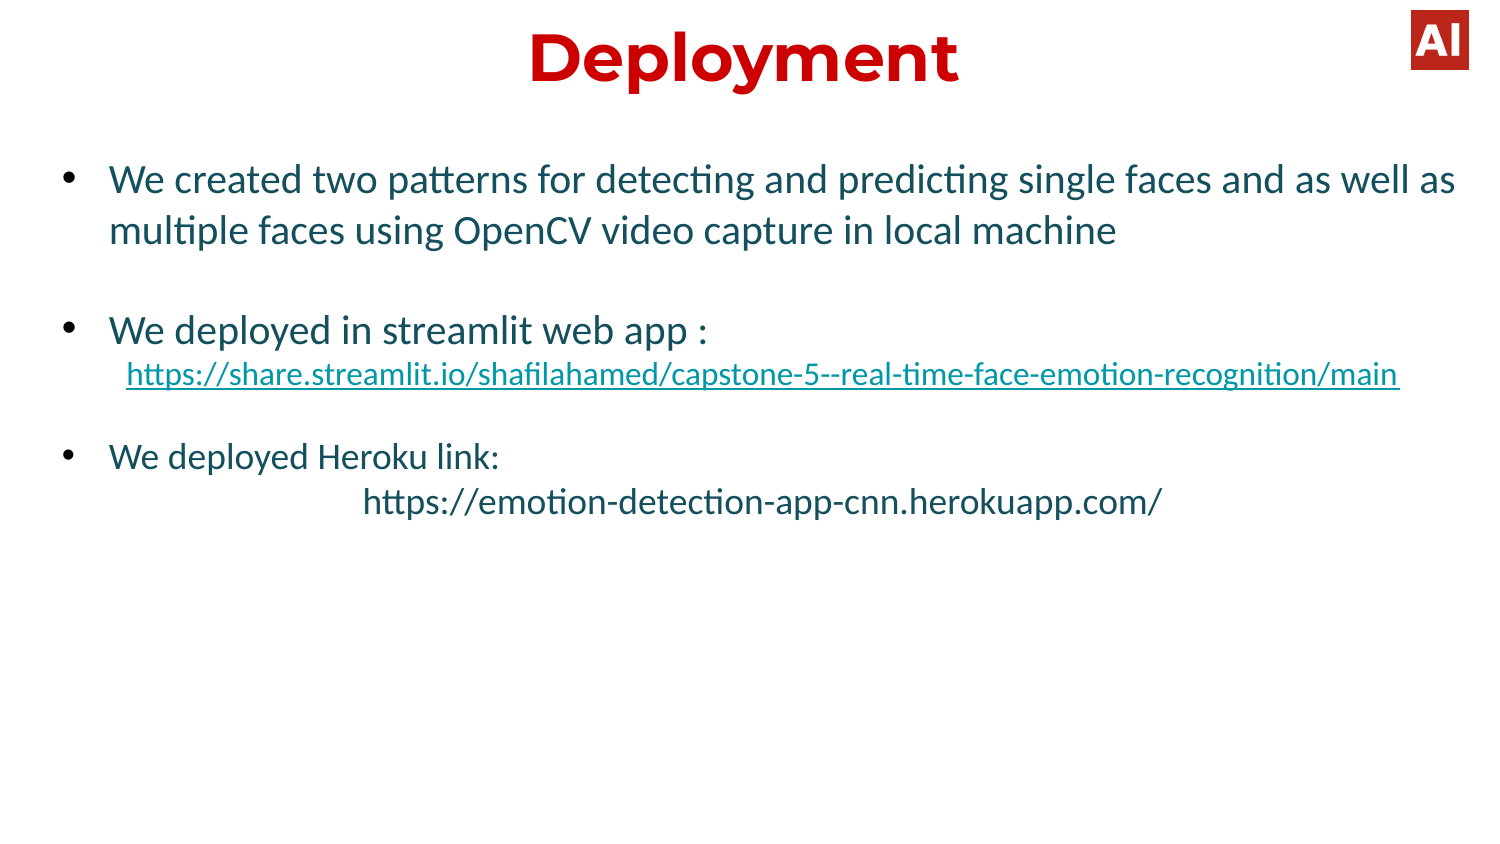

Deployment
We created two patterns for detecting and predicting single faces and as well as multiple faces using OpenCV video capture in local machine

We deployed in streamlit web app :
https://share.streamlit.io/shafilahamed/capstone-5--real-time-face-emotion-recognition/main

We deployed Heroku link:
https://emotion-detection-app-cnn.herokuapp.com/